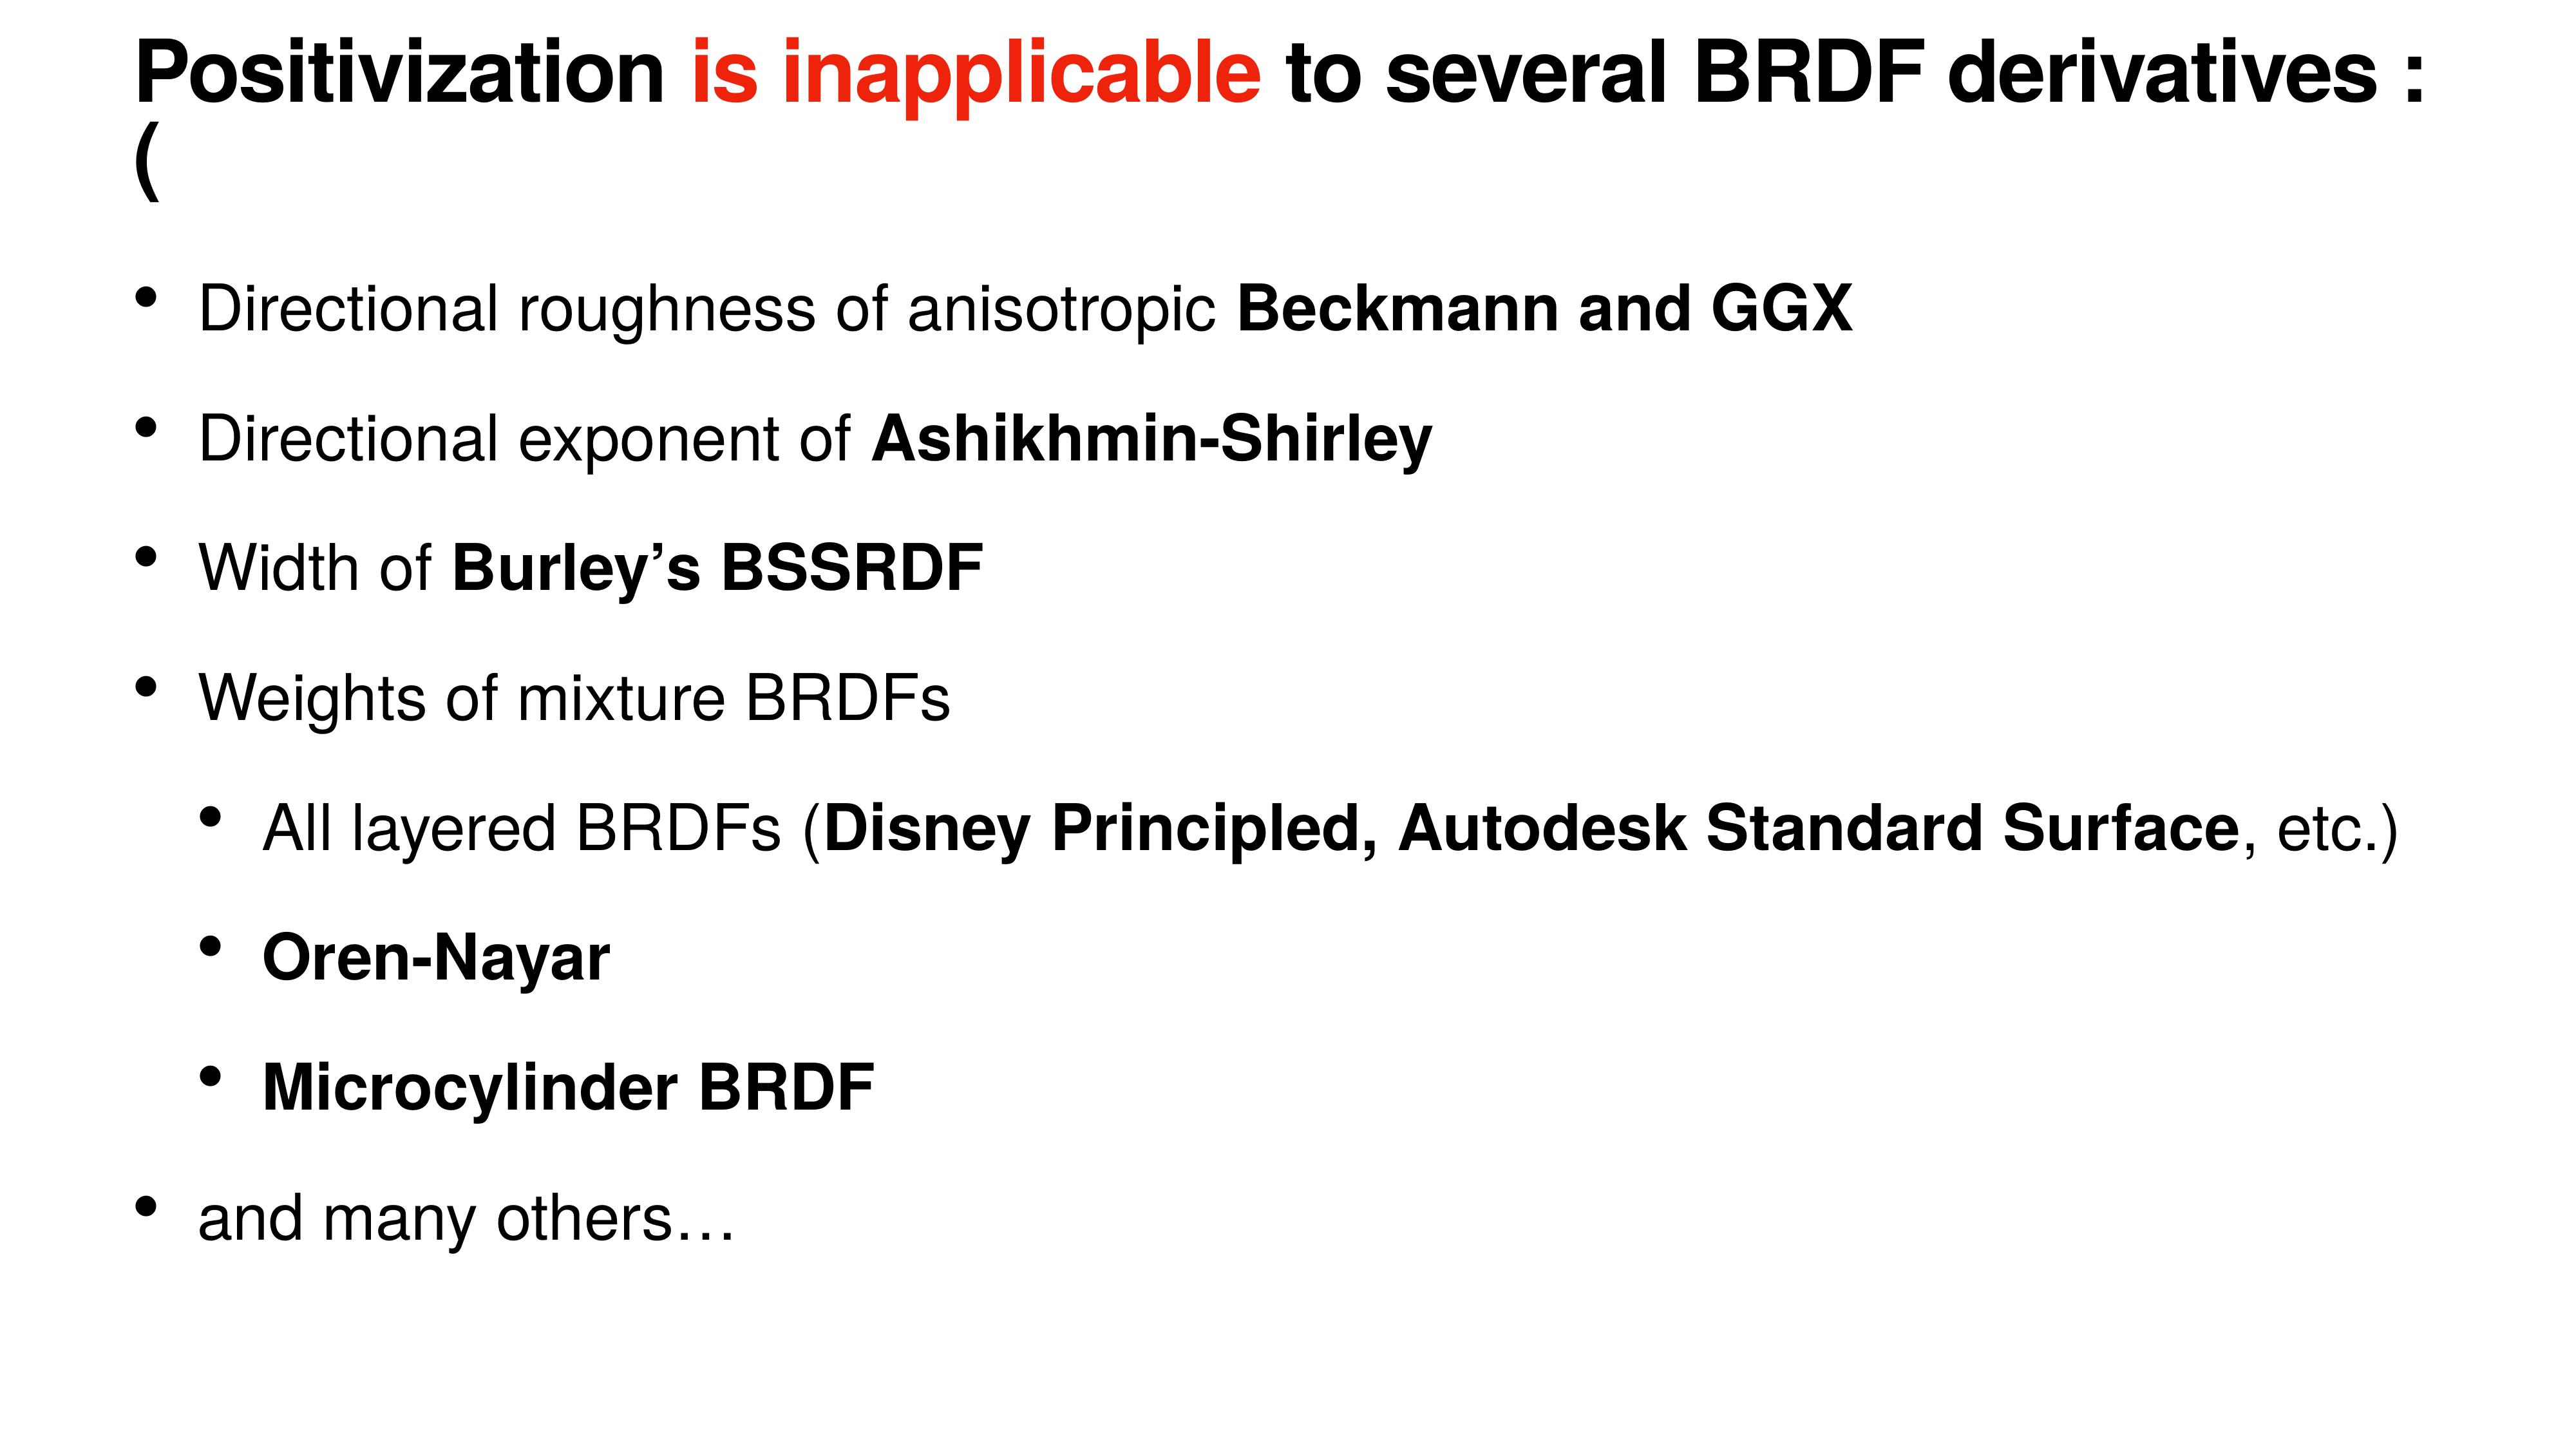

# Positivization is inapplicable to several BRDF derivatives :(
Directional roughness of anisotropic Beckmann and GGX
Directional exponent of Ashikhmin-Shirley
Width of Burley’s BSSRDF
Weights of mixture BRDFs
All layered BRDFs (Disney Principled, Autodesk Standard Surface, etc.)
Oren-Nayar
Microcylinder BRDF
and many others…
29